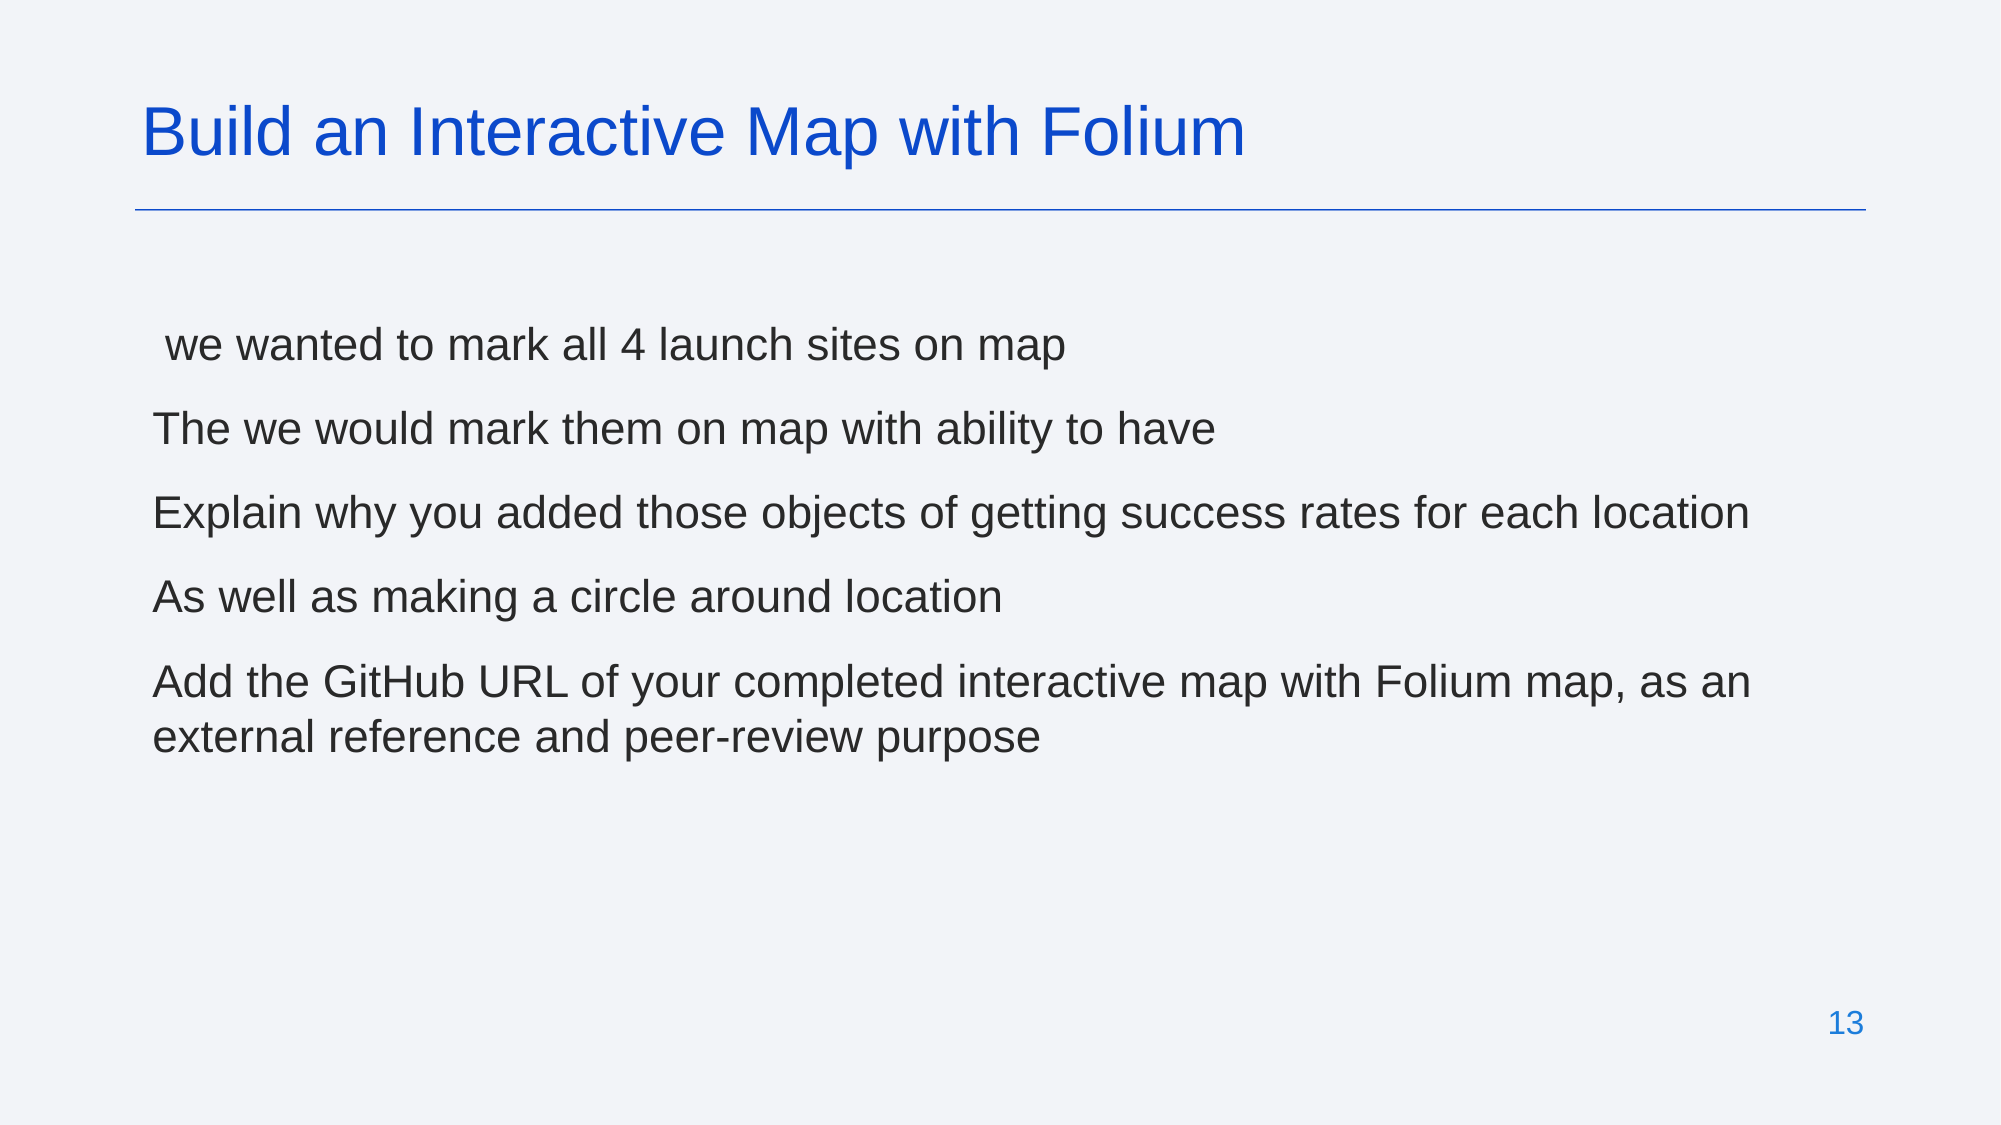

Build an Interactive Map with Folium
 we wanted to mark all 4 launch sites on map
The we would mark them on map with ability to have
Explain why you added those objects of getting success rates for each location
As well as making a circle around location
Add the GitHub URL of your completed interactive map with Folium map, as an external reference and peer-review purpose

13